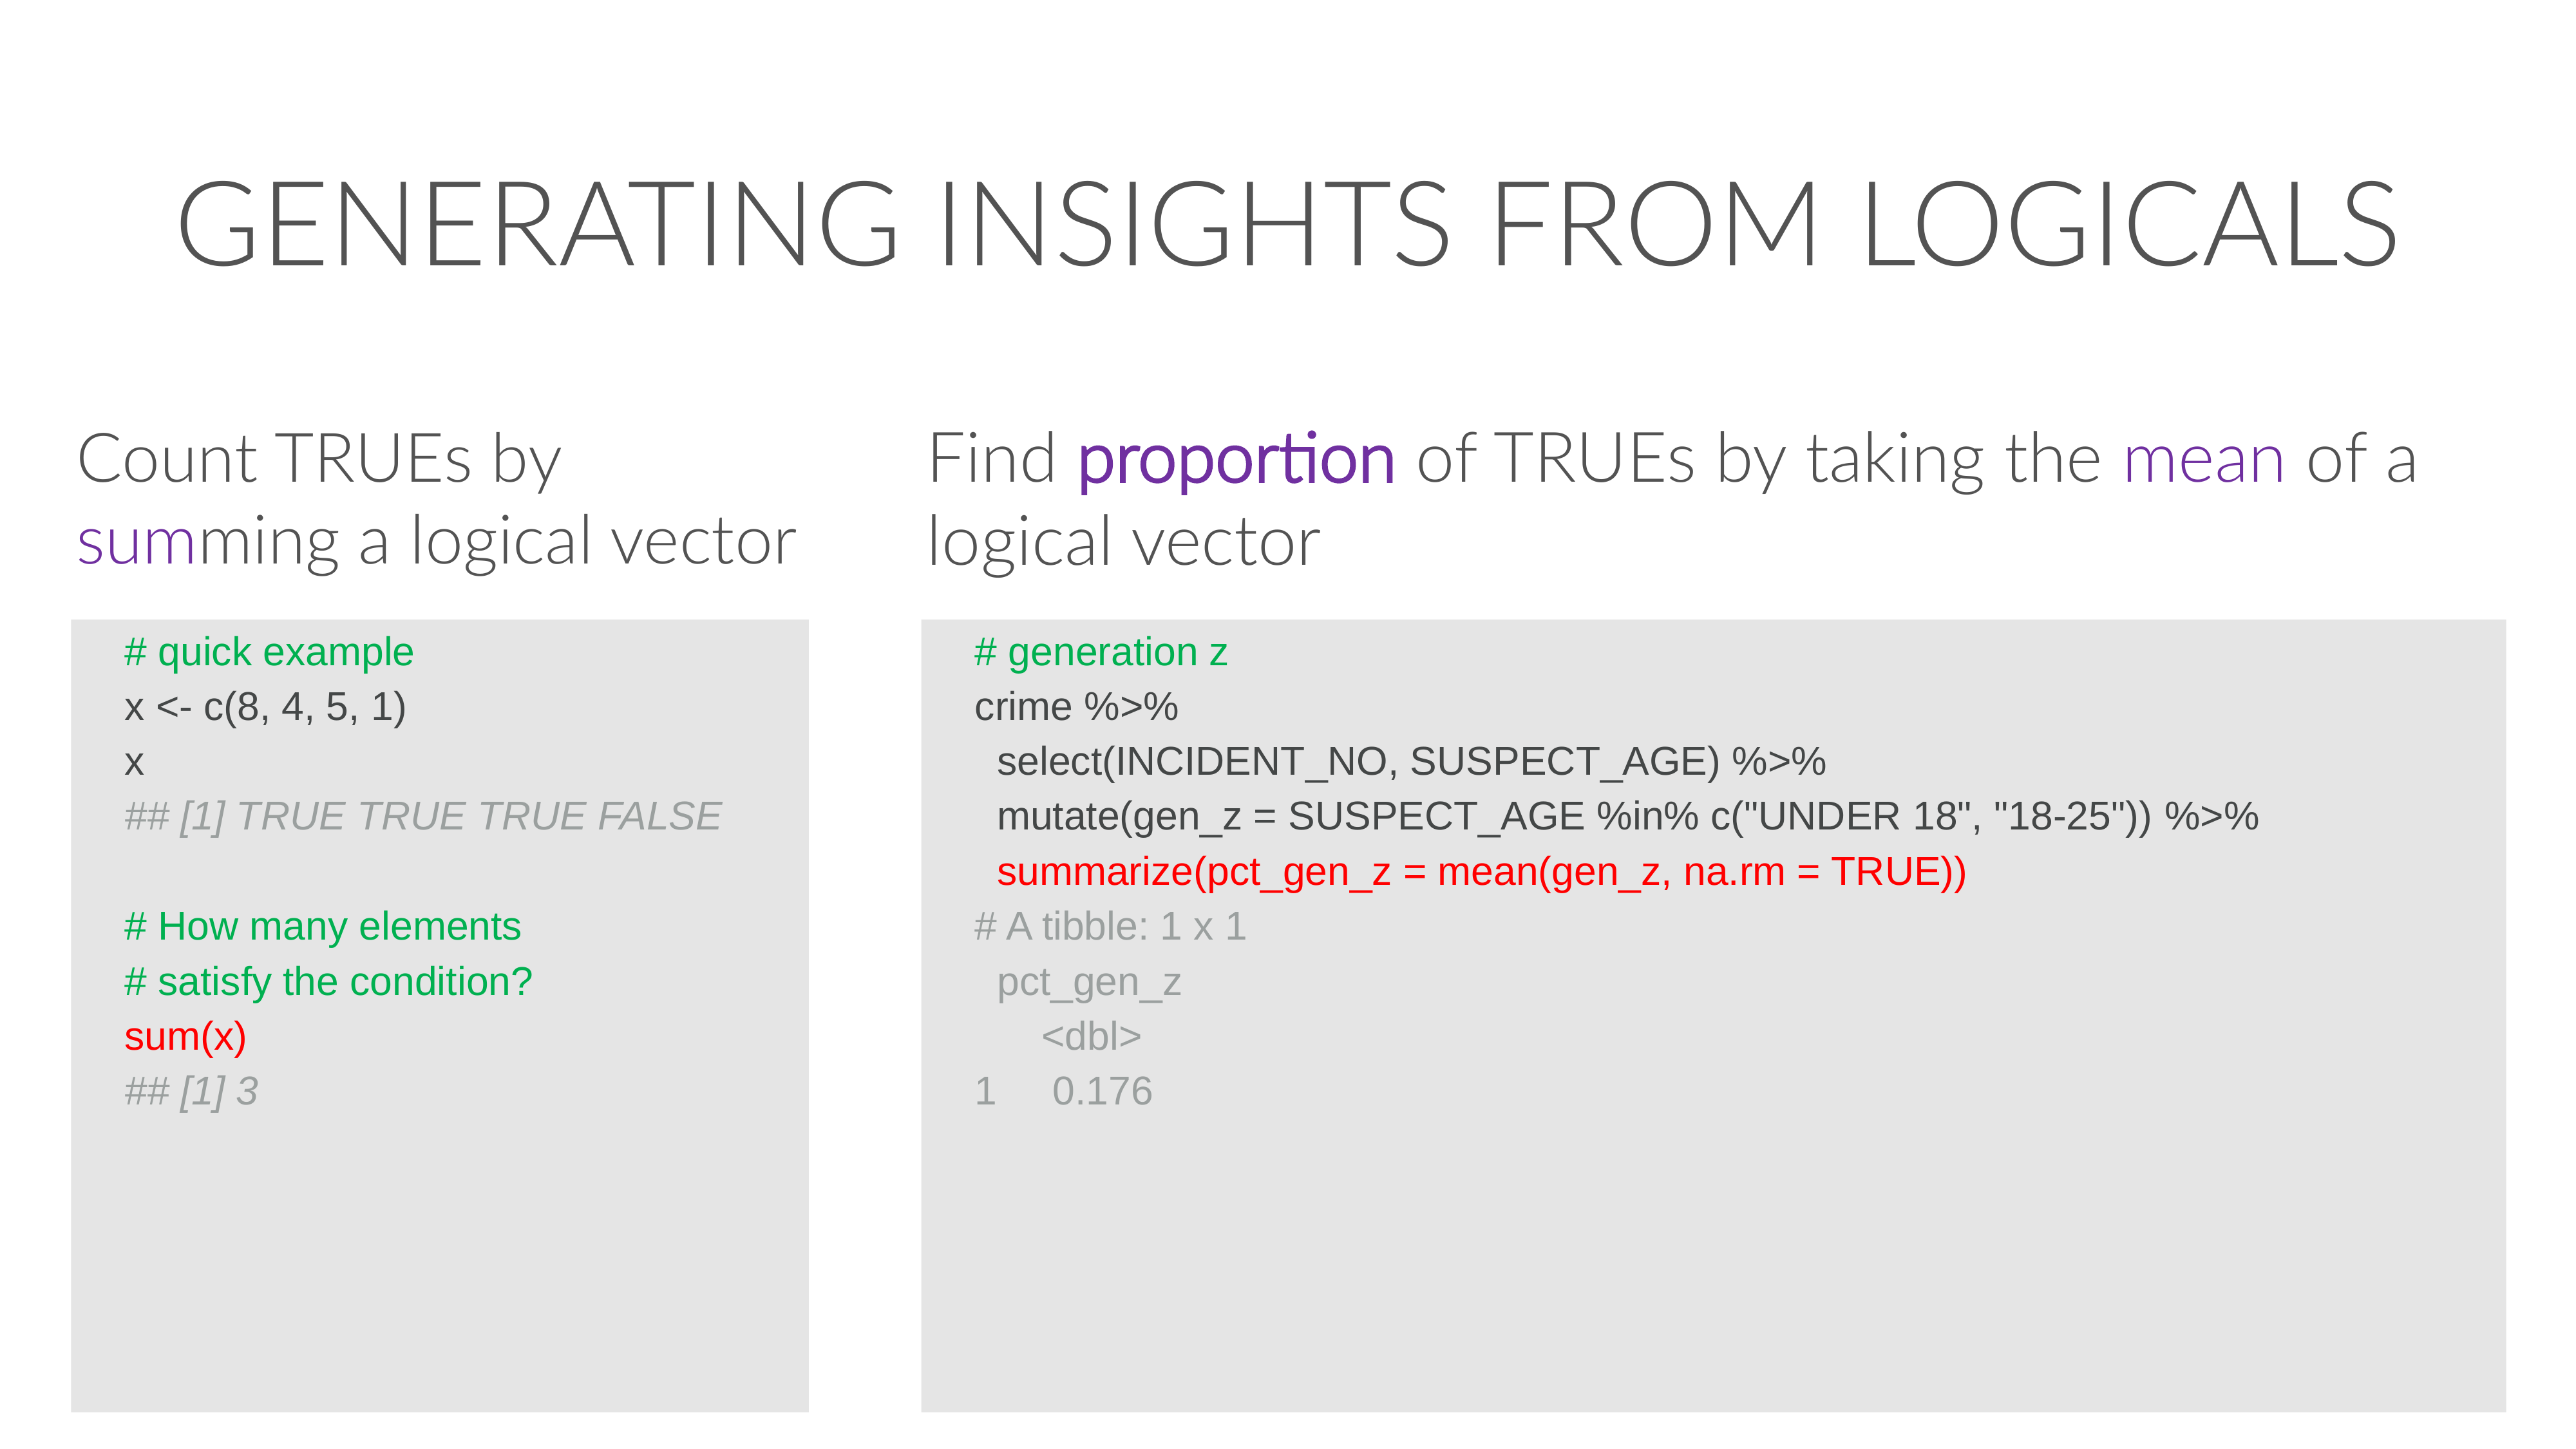

# GENERATING INSIGHTS FROM LOGICALS

Count TRUEs by summing a logical vector
Find proportion of TRUEs by taking the mean of a logical vector

# quick example
x <- c(8, 4, 5, 1)
x
## [1] TRUE TRUE TRUE FALSE

# How many elements
# satisfy the condition?
sum(x)
## [1] 3
# generation z
crime %>%
  select(INCIDENT_NO, SUSPECT_AGE) %>%
  mutate(gen_z = SUSPECT_AGE %in% c("UNDER 18", "18-25")) %>%
  summarize(pct_gen_z = mean(gen_z, na.rm = TRUE))
# A tibble: 1 x 1
  pct_gen_z
      <dbl>
1     0.176